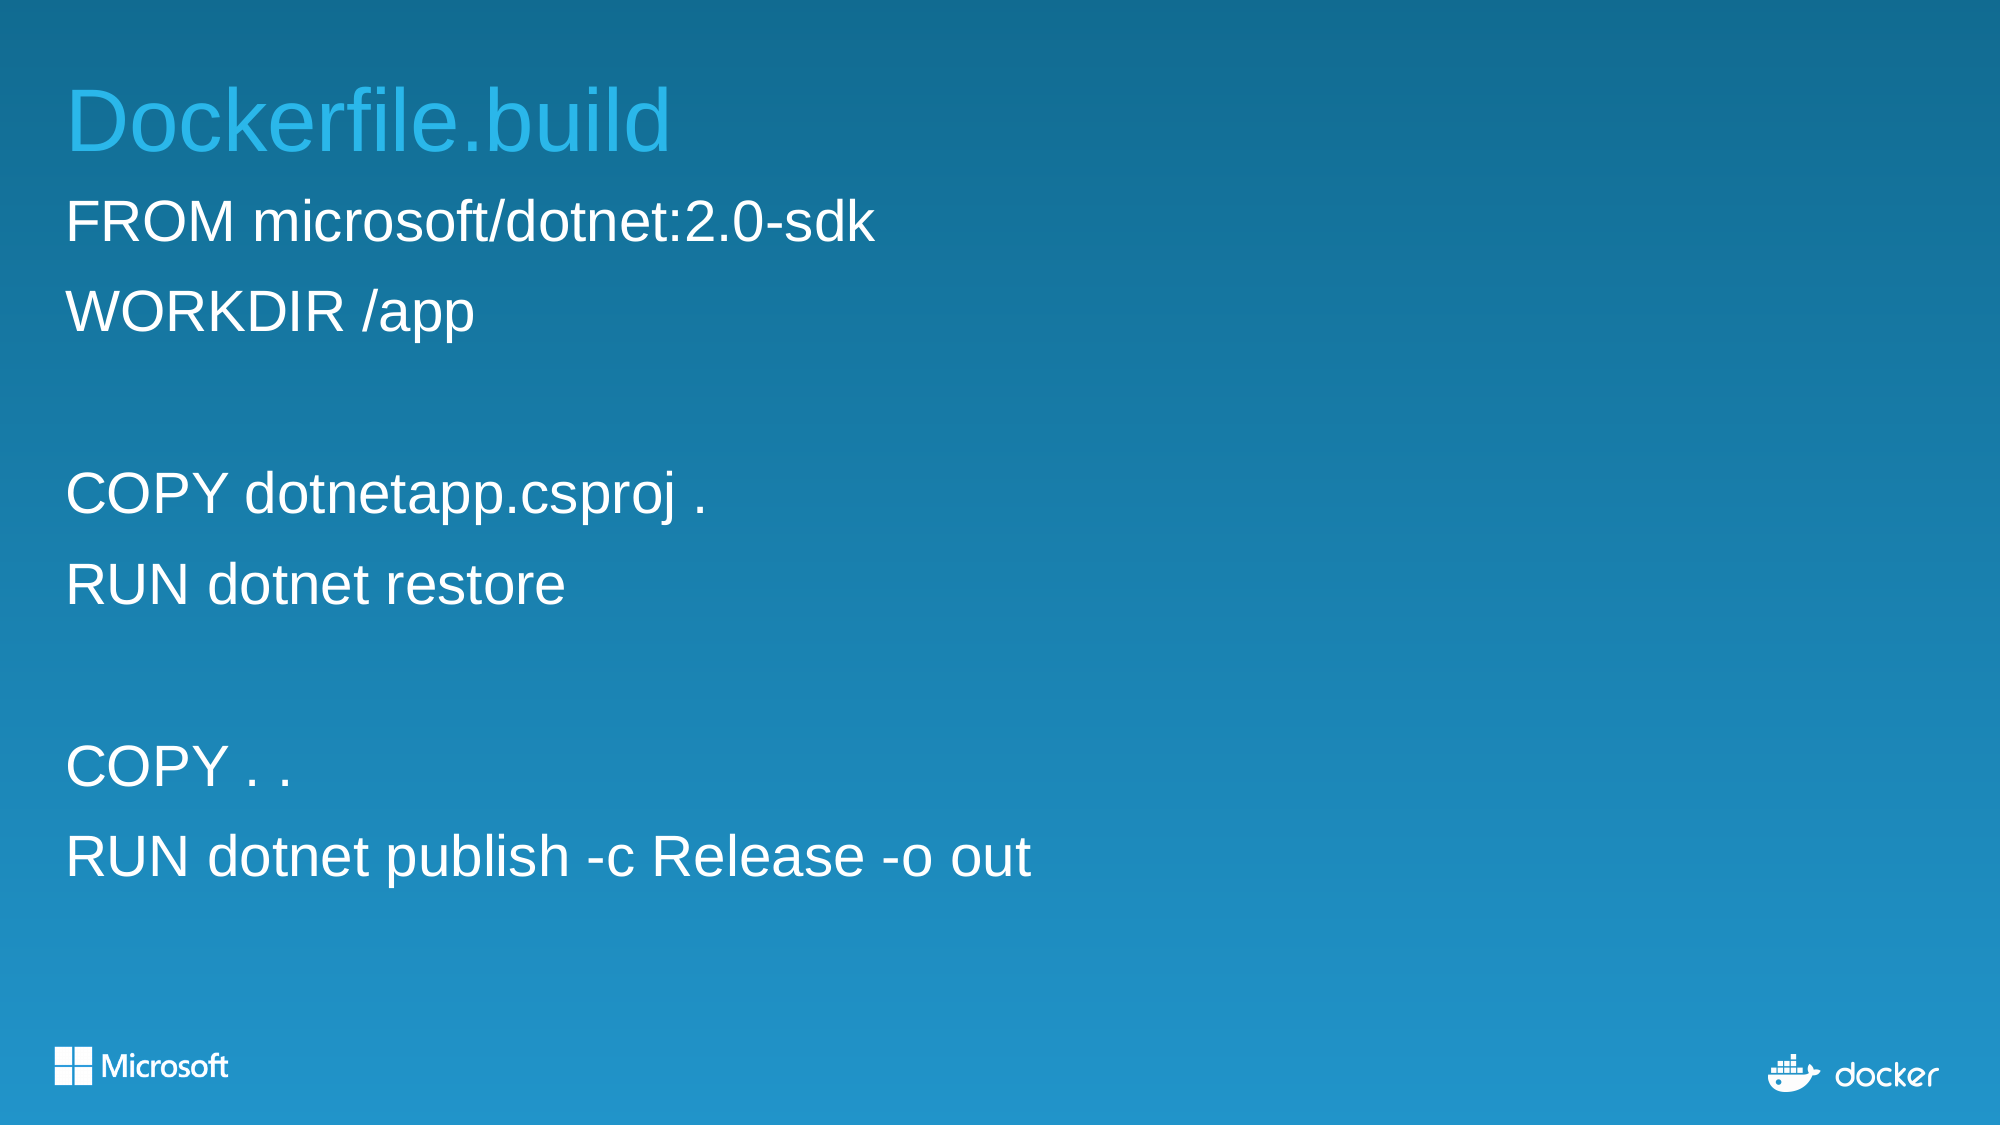

# Dockerfile.build
FROM microsoft/dotnet:2.0-sdk
WORKDIR /app

COPY dotnetapp.csproj .
RUN dotnet restore

COPY . .
RUN dotnet publish -c Release -o out